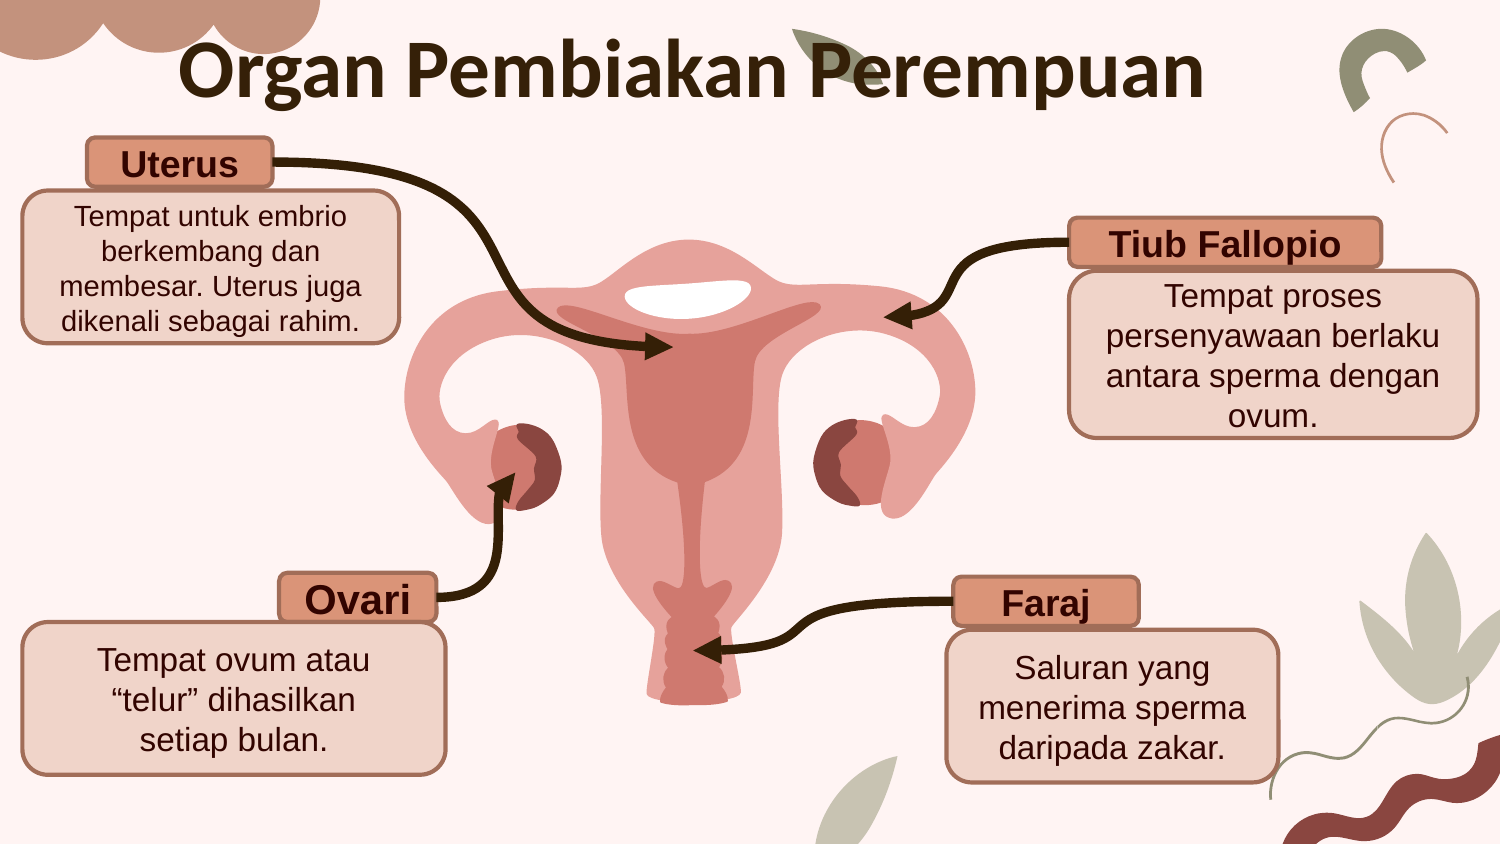

# Organ Pembiakan Perempuan
Uterus

Tempat untuk embrio berkembang dan membesar. Uterus juga dikenali sebagai rahim.
Tiub Fallopio
Tempat proses persenyawaan berlaku antara sperma dengan ovum.
Ovari
Faraj
Tempat ovum atau
“telur” dihasilkan
setiap bulan.
Saluran yang menerima sperma daripada zakar.